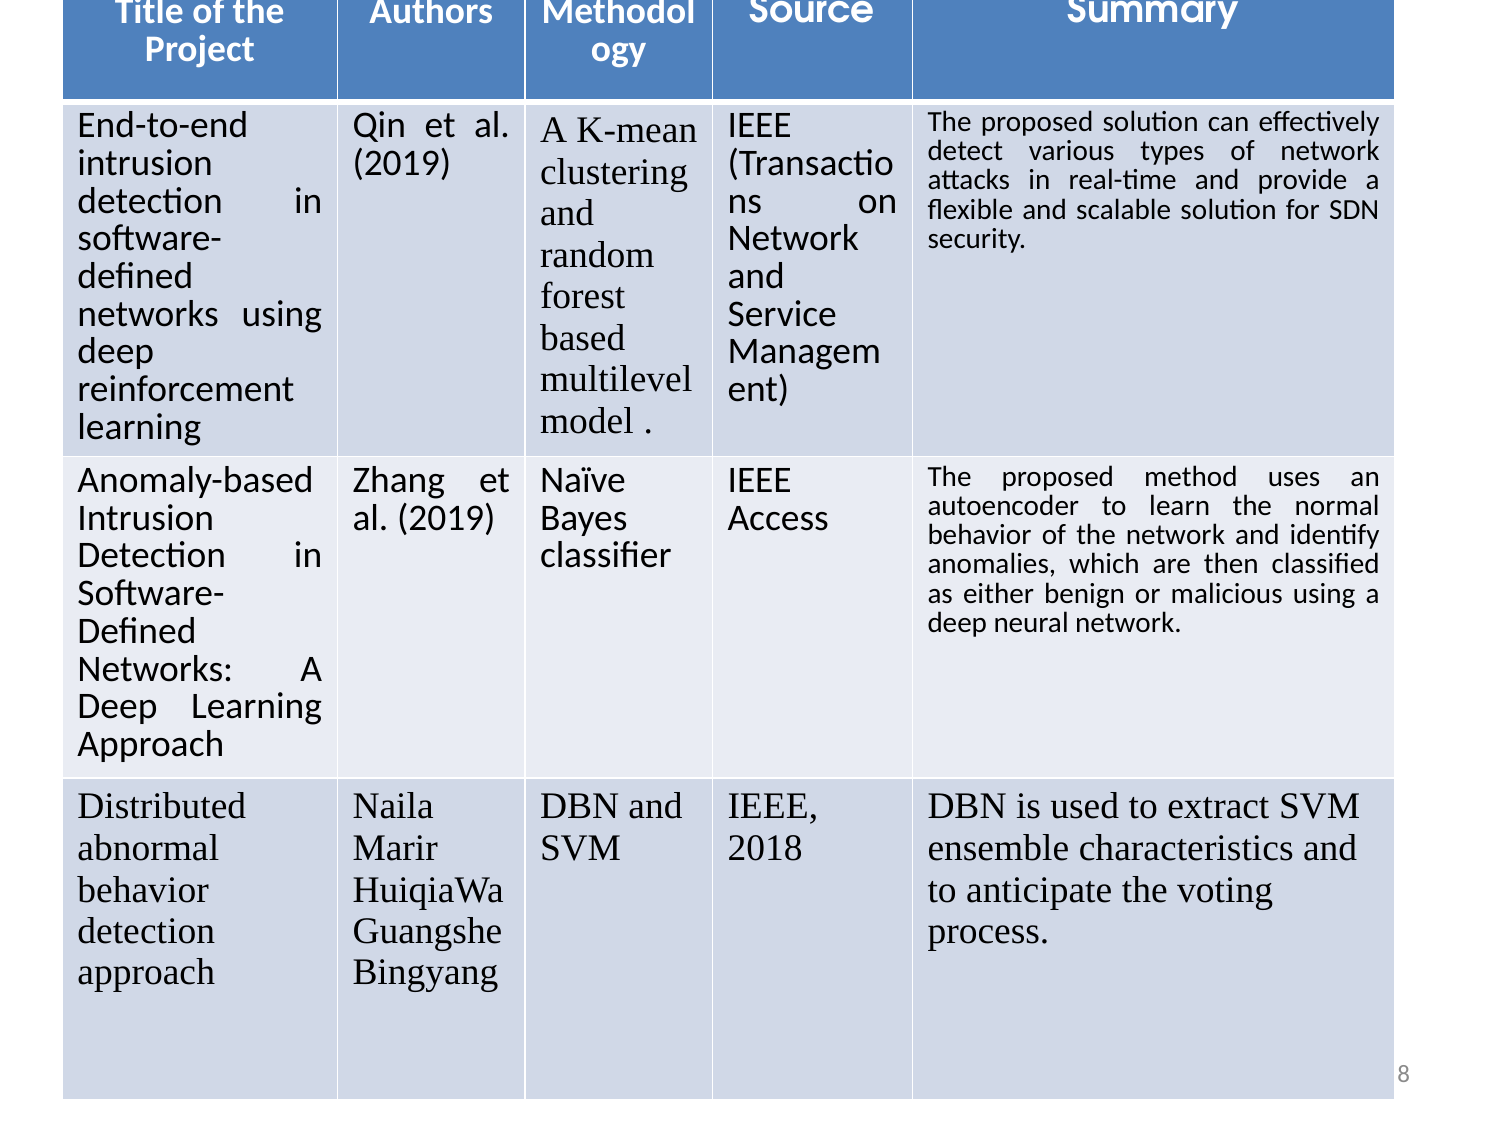

| Title of the Project | Authors | Methodology | Source | Summary |
| --- | --- | --- | --- | --- |
| End-to-end intrusion detection in software-defined networks using deep reinforcement learning | Qin et al. (2019) | A K-mean clustering and random forest based multilevel model . | IEEE (Transactions on Network and Service Management) | The proposed solution can effectively detect various types of network attacks in real-time and provide a flexible and scalable solution for SDN security. |
| Anomaly-based Intrusion Detection in Software-Defined Networks: A Deep Learning Approach | Zhang et al. (2019) | Naïve Bayes classifier | IEEE Access | The proposed method uses an autoencoder to learn the normal behavior of the network and identify anomalies, which are then classified as either benign or malicious using a deep neural network. |
| Distributed abnormal behavior detection approach | Naila Marir HuiqiaWaGuangsheBingyang | DBN and SVM | IEEE, 2018 | DBN is used to extract SVM ensemble characteristics and to anticipate the voting process. |
8